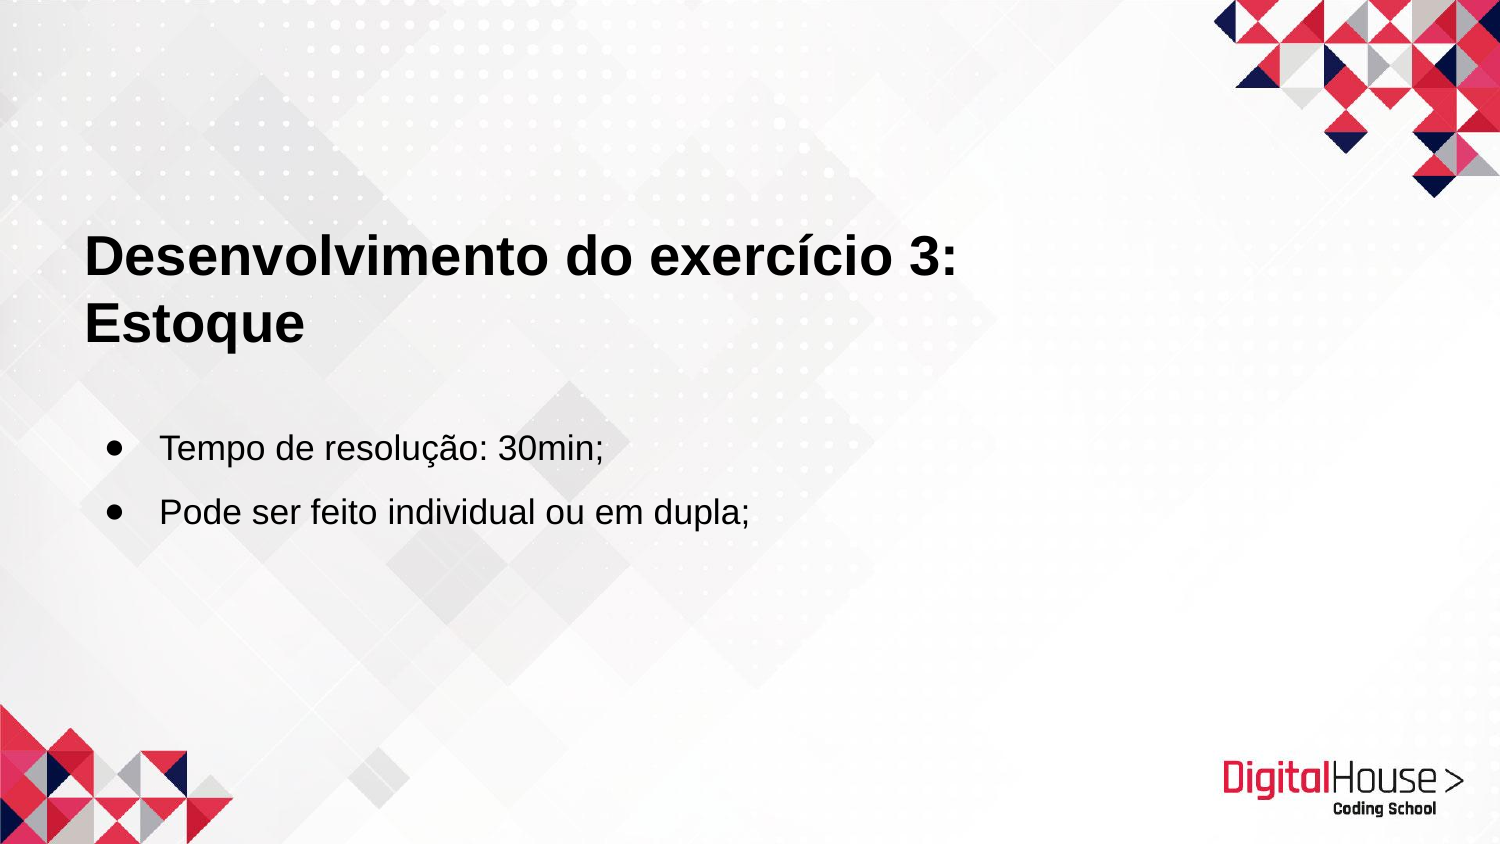

# Desenvolvimento do exercício 3: Estoque
Tempo de resolução: 30min;
Pode ser feito individual ou em dupla;